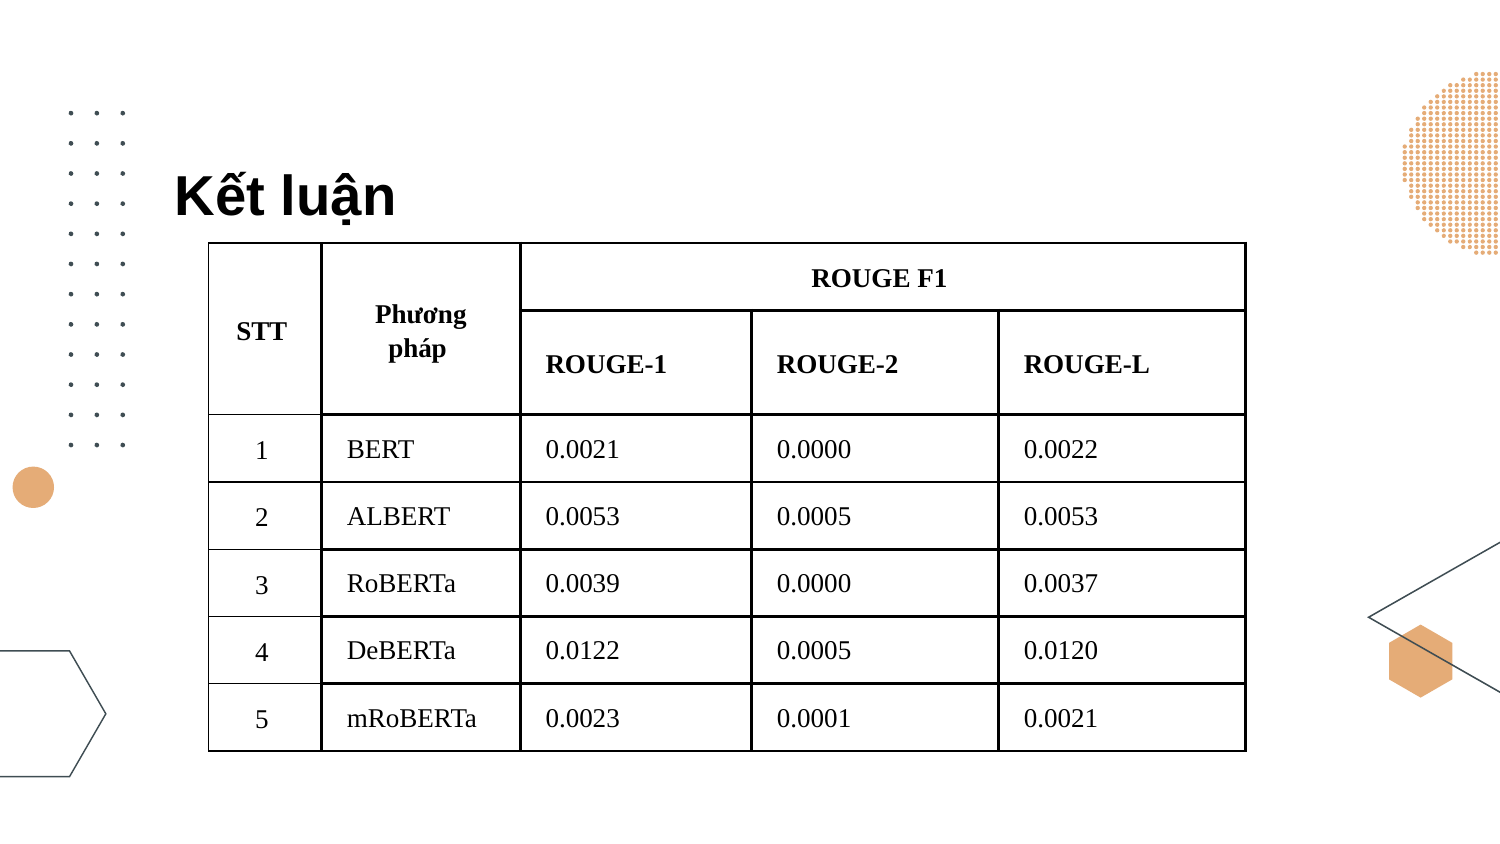

Kết luận
| STT | Phương pháp | ROUGE F1 |  |  |
| --- | --- | --- | --- | --- |
|  |  | ROUGE-1 | ROUGE-2 | ROUGE-L |
| 1 | BERT | 0.0021 | 0.0000 | 0.0022 |
| 2 | ALBERT | 0.0053 | 0.0005 | 0.0053 |
| 3 | RoBERTa | 0.0039 | 0.0000 | 0.0037 |
| 4 | DeBERTa | 0.0122 | 0.0005 | 0.0120 |
| 5 | mRoBERTa | 0.0023 | 0.0001 | 0.0021 |